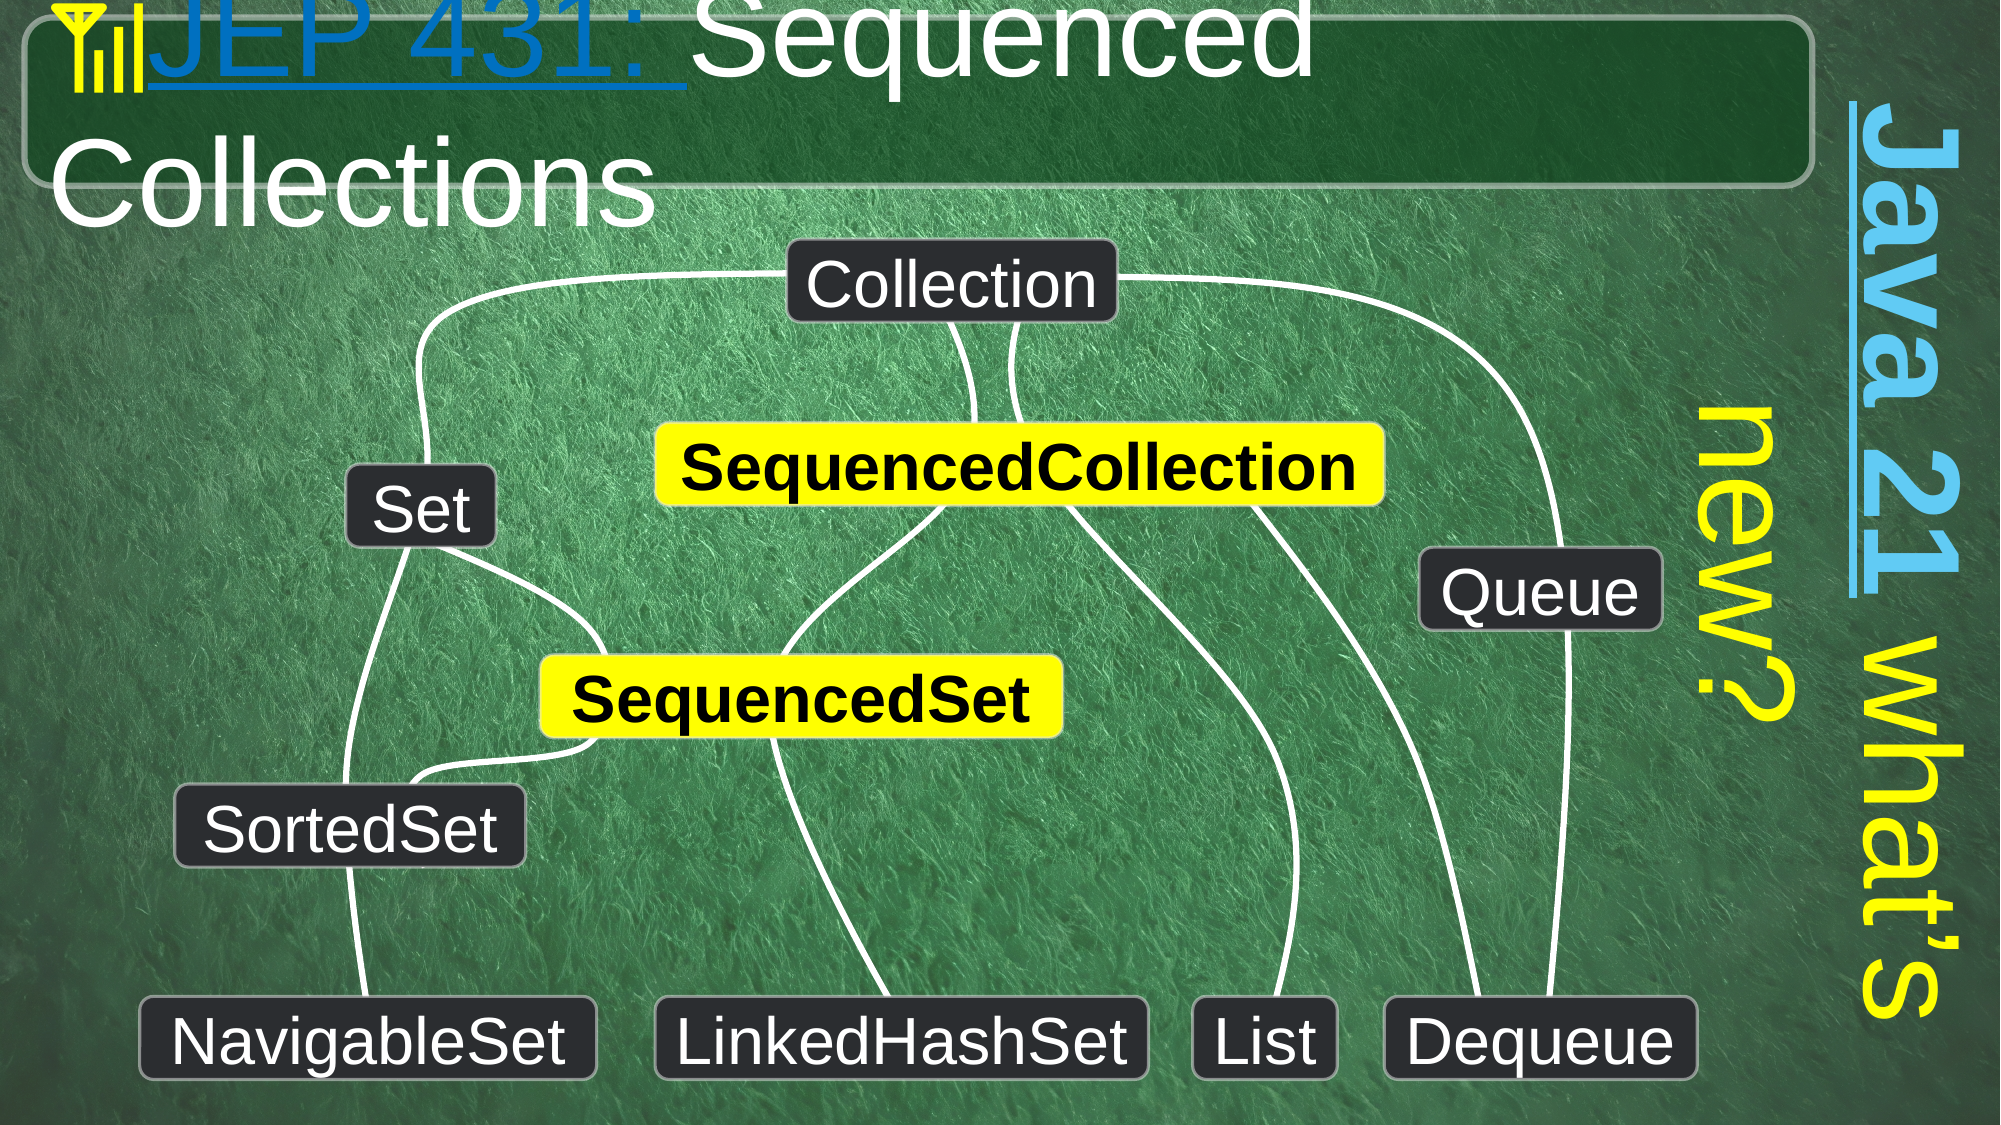

Java 21 what’s new?
📶JEP 431: Sequenced Collections
Collection

SequencedCollection
Set

Queue
SequencedSet
SortedSet
NavigableSet
LinkedHashSet
List
Dequeue